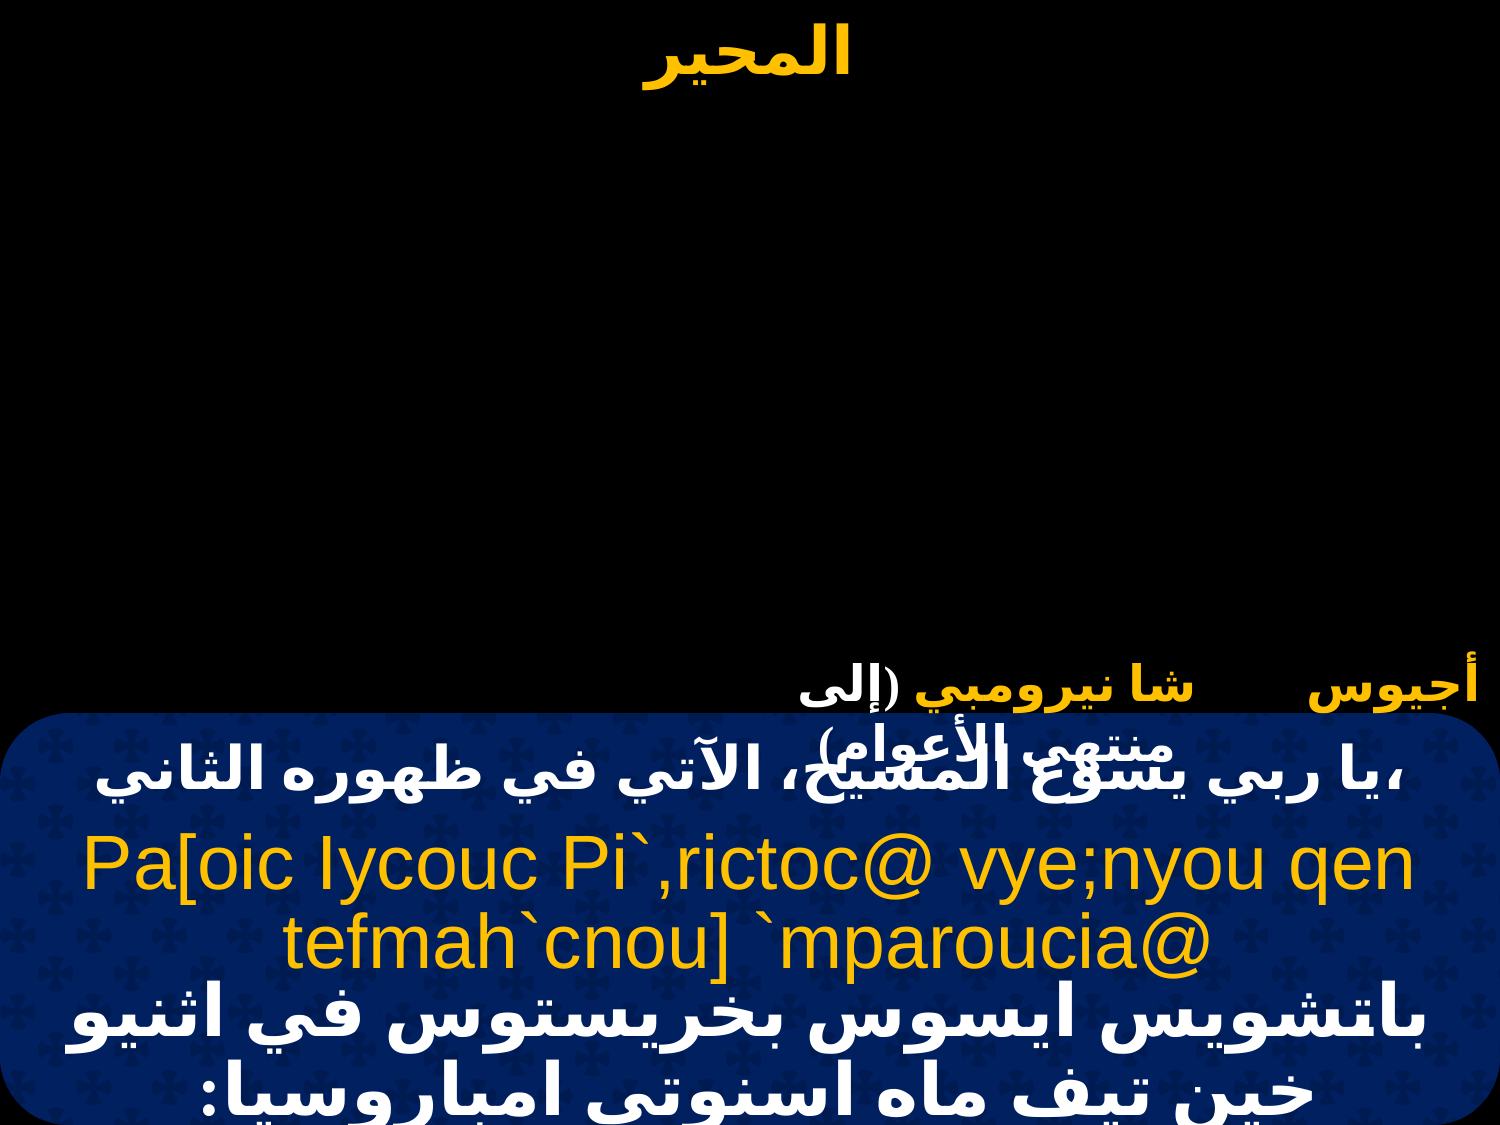

# محير عيد العنصرة
شا نيرومبي (إلى منتهى الأعوام)
أجيوس
يا ربي يسوع المسيح، الآتي في ظهوره الثاني،
Pa[oic Iycouc Pi`,rictoc@ vye;nyou qen tefmah`cnou] `mparoucia@
باتشويس ايسوس بخريستوس في اثنيو خين تيف ماه اسنوتي امباروسيا: